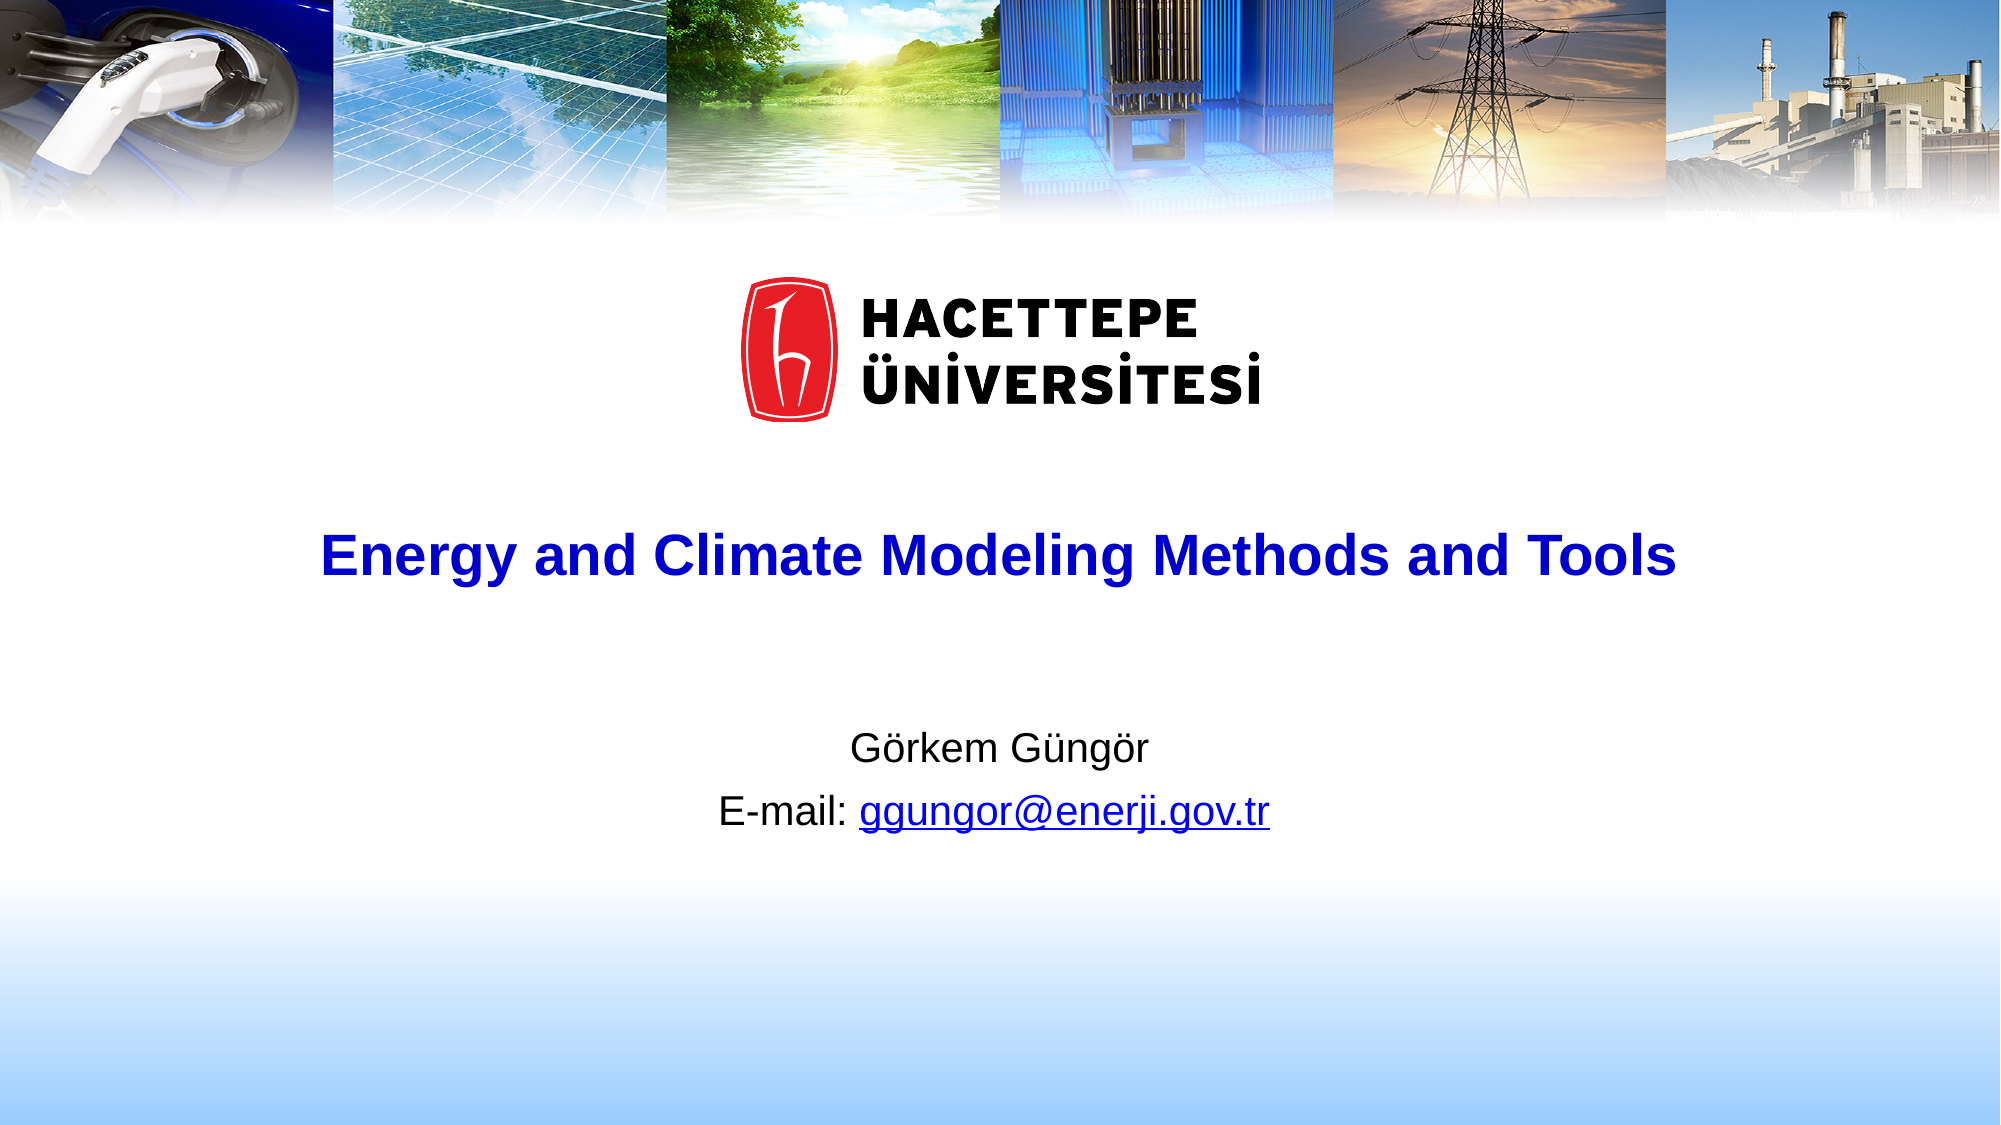

# Energy and Climate Modeling Methods and Tools
Görkem Güngör
E-mail: ggungor@enerji.gov.tr